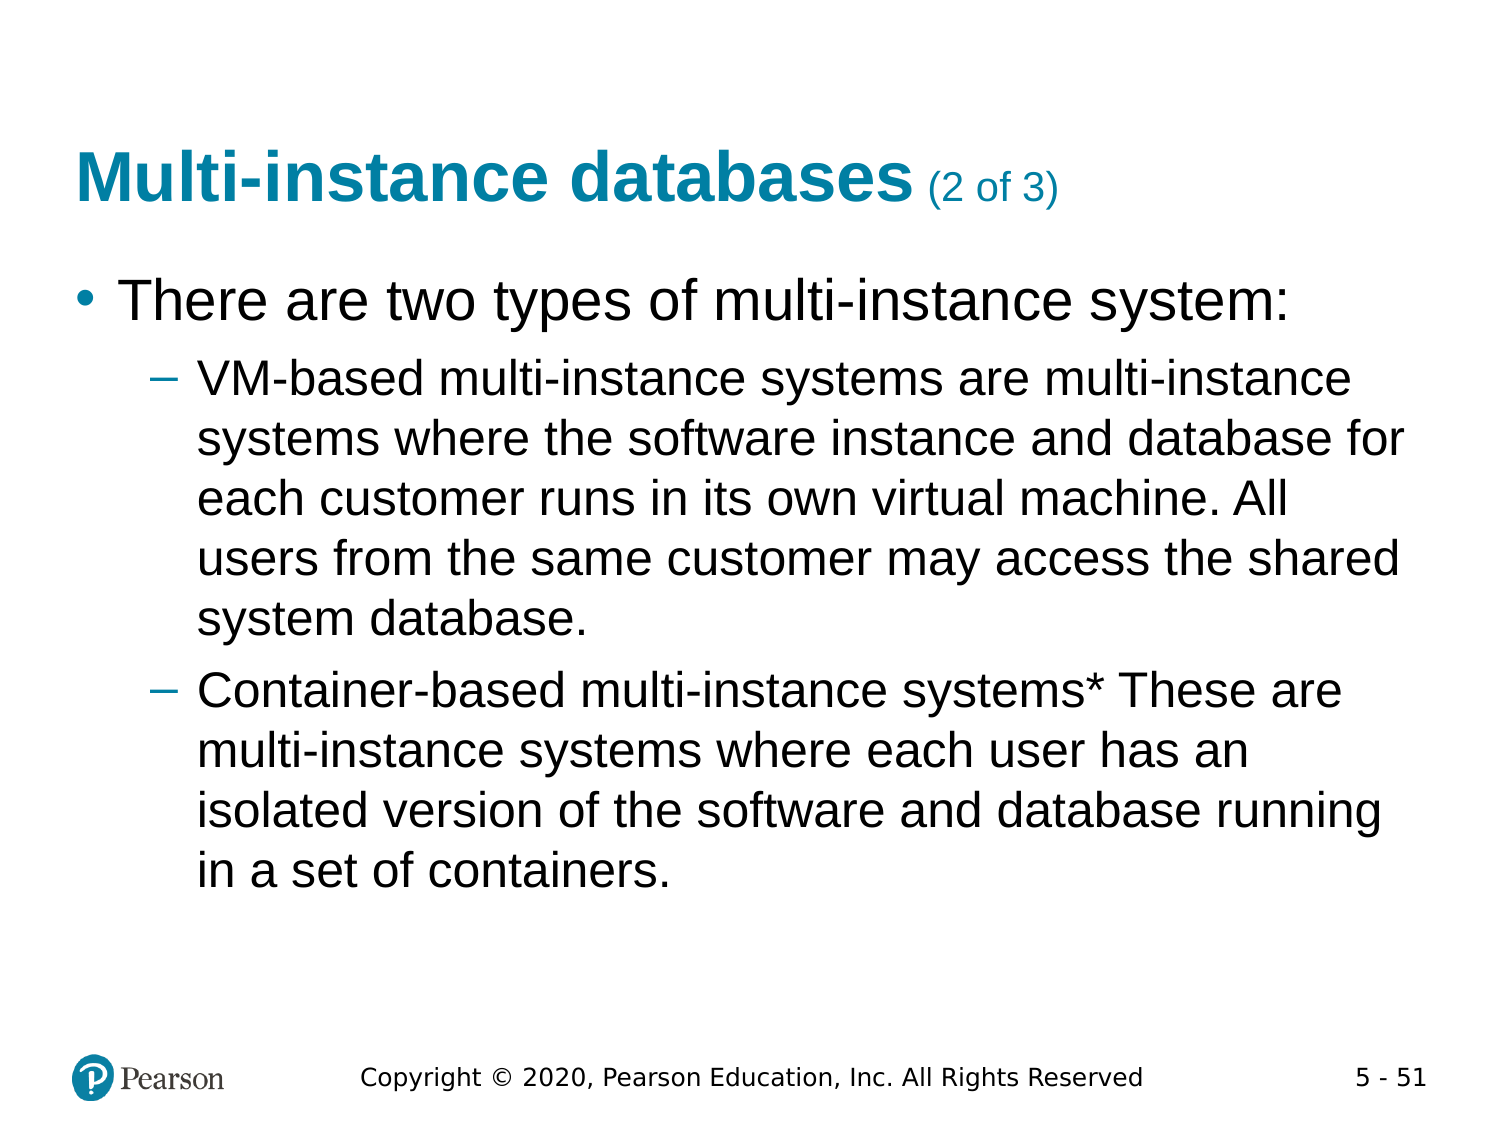

# Multi-instance databases (2 of 3)
There are two types of multi-instance system:
VM-based multi-instance systems are multi-instance systems where the software instance and database for each customer runs in its own virtual machine. All users from the same customer may access the shared system database.
Container-based multi-instance systems* These are multi-instance systems where each user has an isolated version of the software and database running in a set of containers.